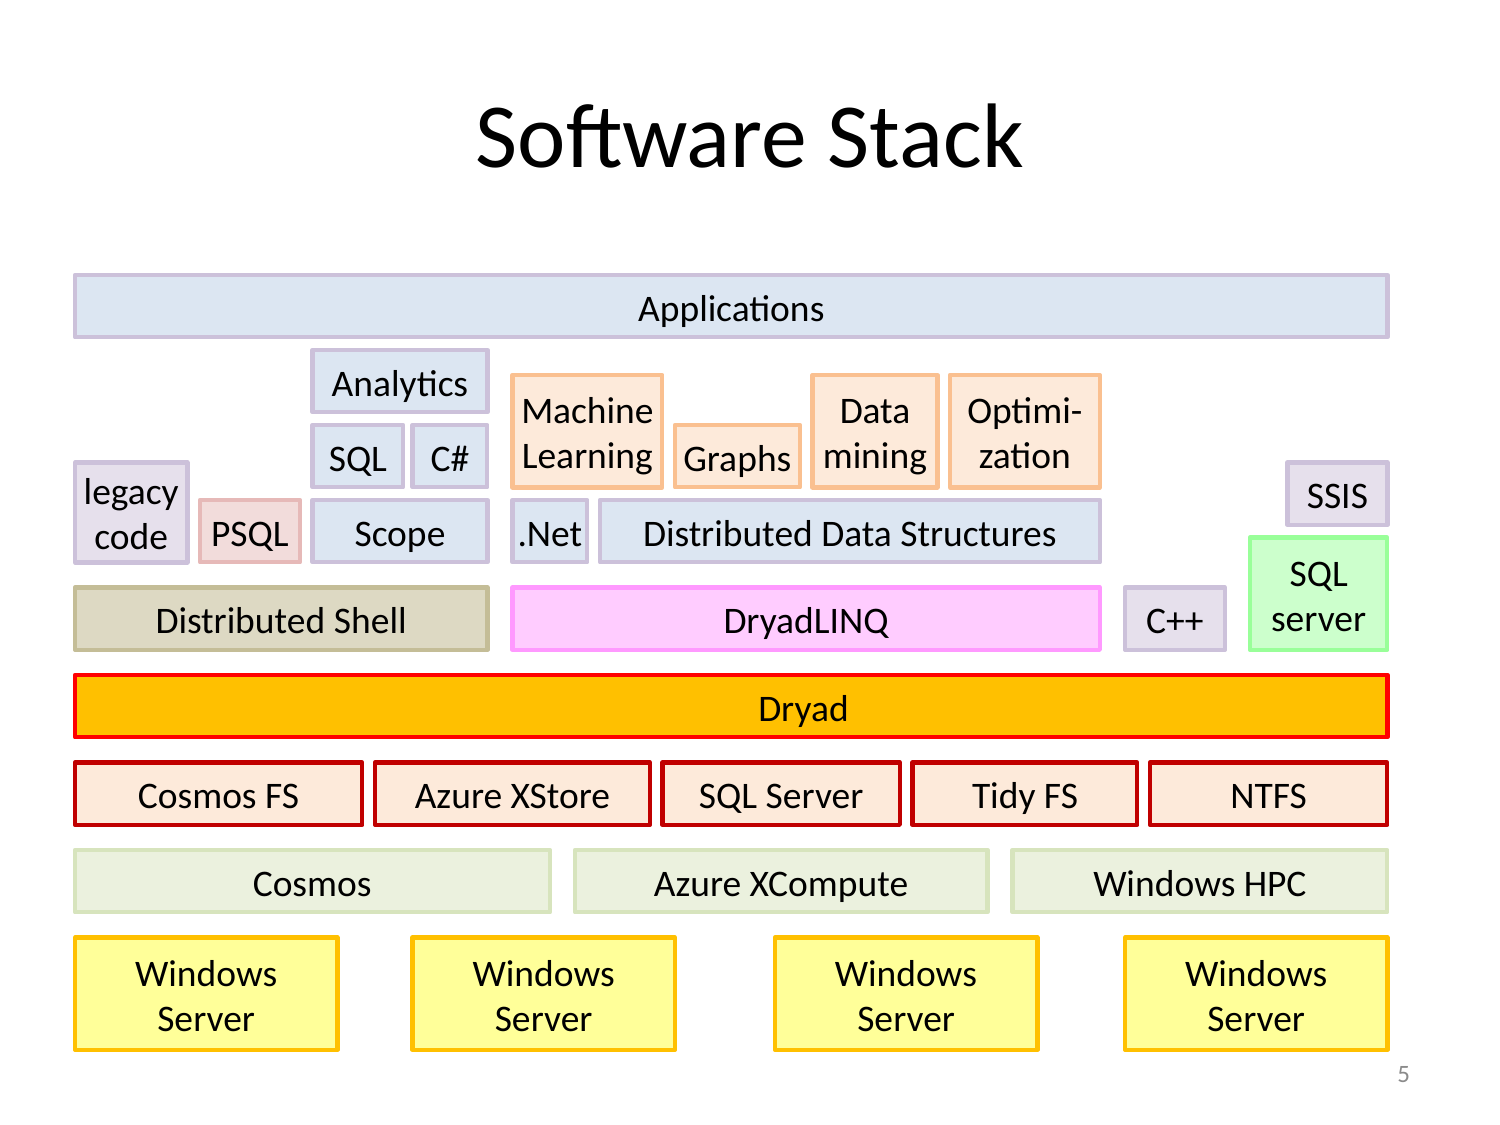

# Software Stack
Applications
Analytics
Machine
Learning
Data
mining
Optimi-
zation
SQL
C#
Graphs
legacy
code
SSIS
PSQL
Scope
.Net
Distributed Data Structures
SQL
server
Distributed Shell
DryadLINQ
C++
                 Dryad
Cosmos FS
Azure XStore
SQL Server
Tidy FS
NTFS
Cosmos
Azure XCompute
Windows HPC
Windows Server
Windows Server
Windows Server
Windows Server
5